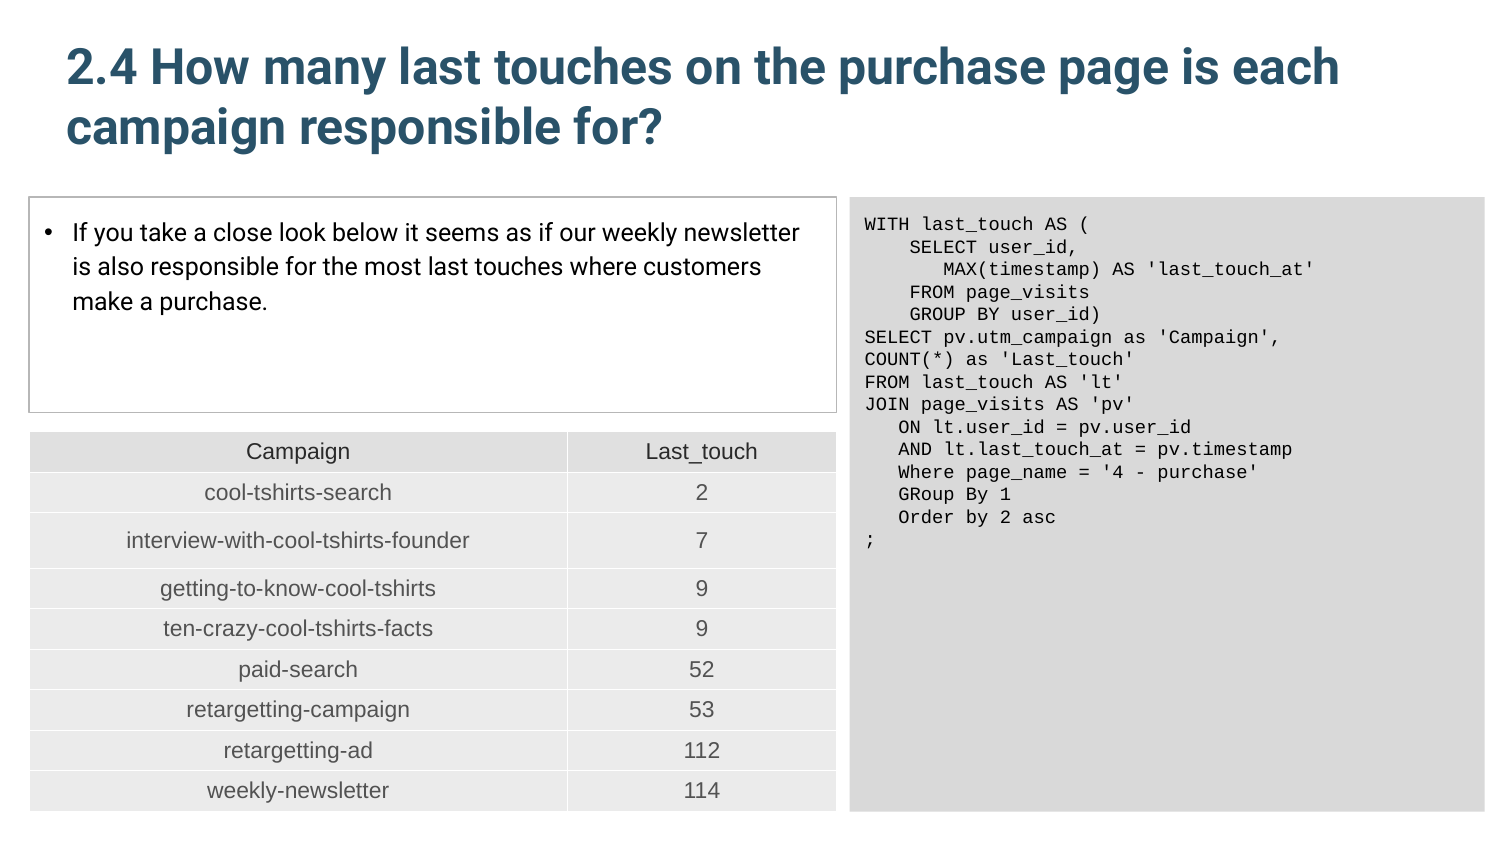

2.4 How many last touches on the purchase page is each campaign responsible for?
If you take a close look below it seems as if our weekly newsletter is also responsible for the most last touches where customers make a purchase.

WITH last_touch AS (
    SELECT user_id,
       MAX(timestamp) AS 'last_touch_at'
    FROM page_visits
    GROUP BY user_id)
SELECT pv.utm_campaign as 'Campaign',
COUNT(*) as 'Last_touch'
FROM last_touch AS 'lt'
JOIN page_visits AS 'pv'
   ON lt.user_id = pv.user_id
   AND lt.last_touch_at = pv.timestamp
   Where page_name = '4 - purchase'
   GRoup By 1
   Order by 2 asc
;
| Campaign | Last\_touch |
| --- | --- |
| cool-tshirts-search | 2 |
| interview-with-cool-tshirts-founder | 7 |
| getting-to-know-cool-tshirts | 9 |
| ten-crazy-cool-tshirts-facts | 9 |
| paid-search | 52 |
| retargetting-campaign | 53 |
| retargetting-ad | 112 |
| weekly-newsletter | 114 |